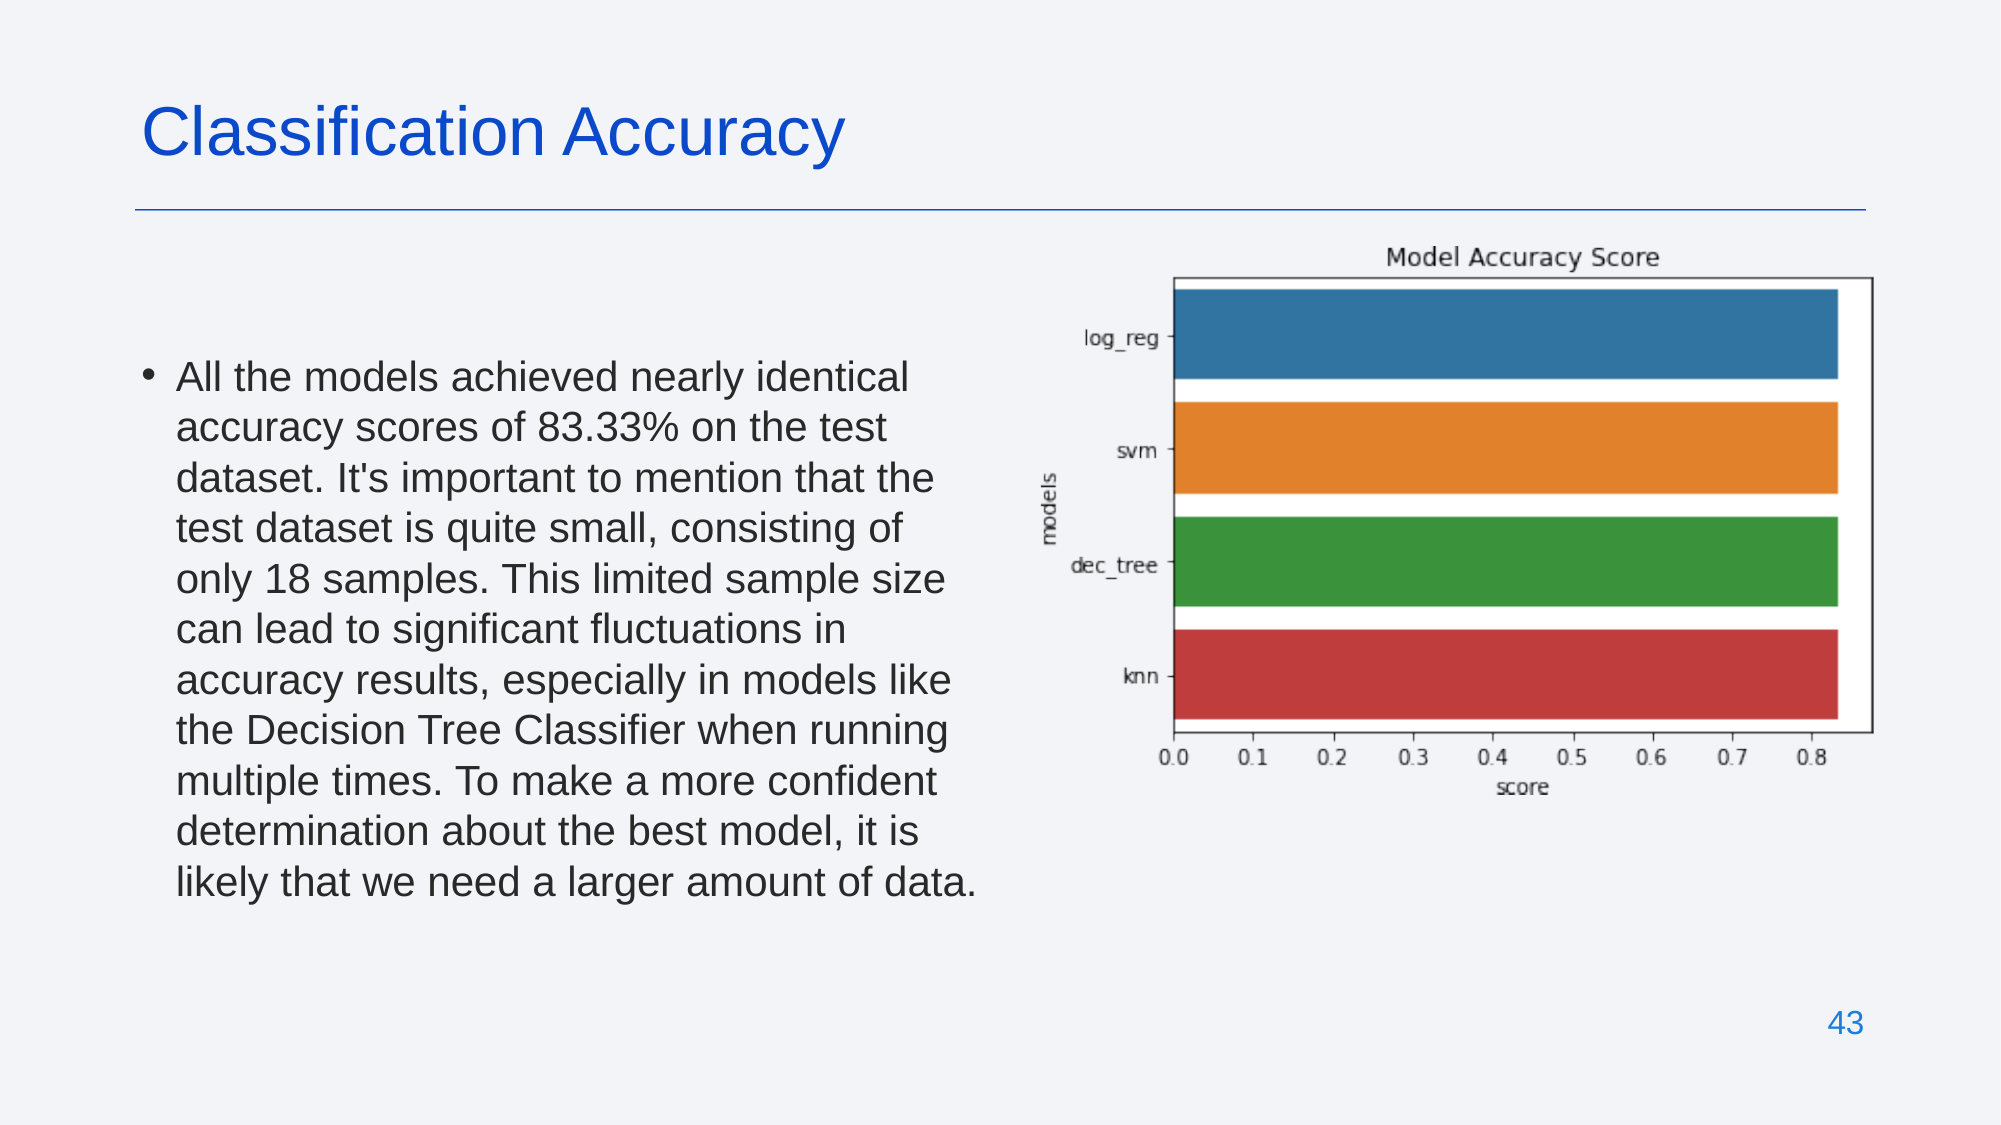

Classification Accuracy

All the models achieved nearly identical accuracy scores of 83.33% on the test dataset. It's important to mention that the test dataset is quite small, consisting of only 18 samples. This limited sample size can lead to significant fluctuations in accuracy results, especially in models like the Decision Tree Classifier when running multiple times. To make a more confident determination about the best model, it is likely that we need a larger amount of data.
43